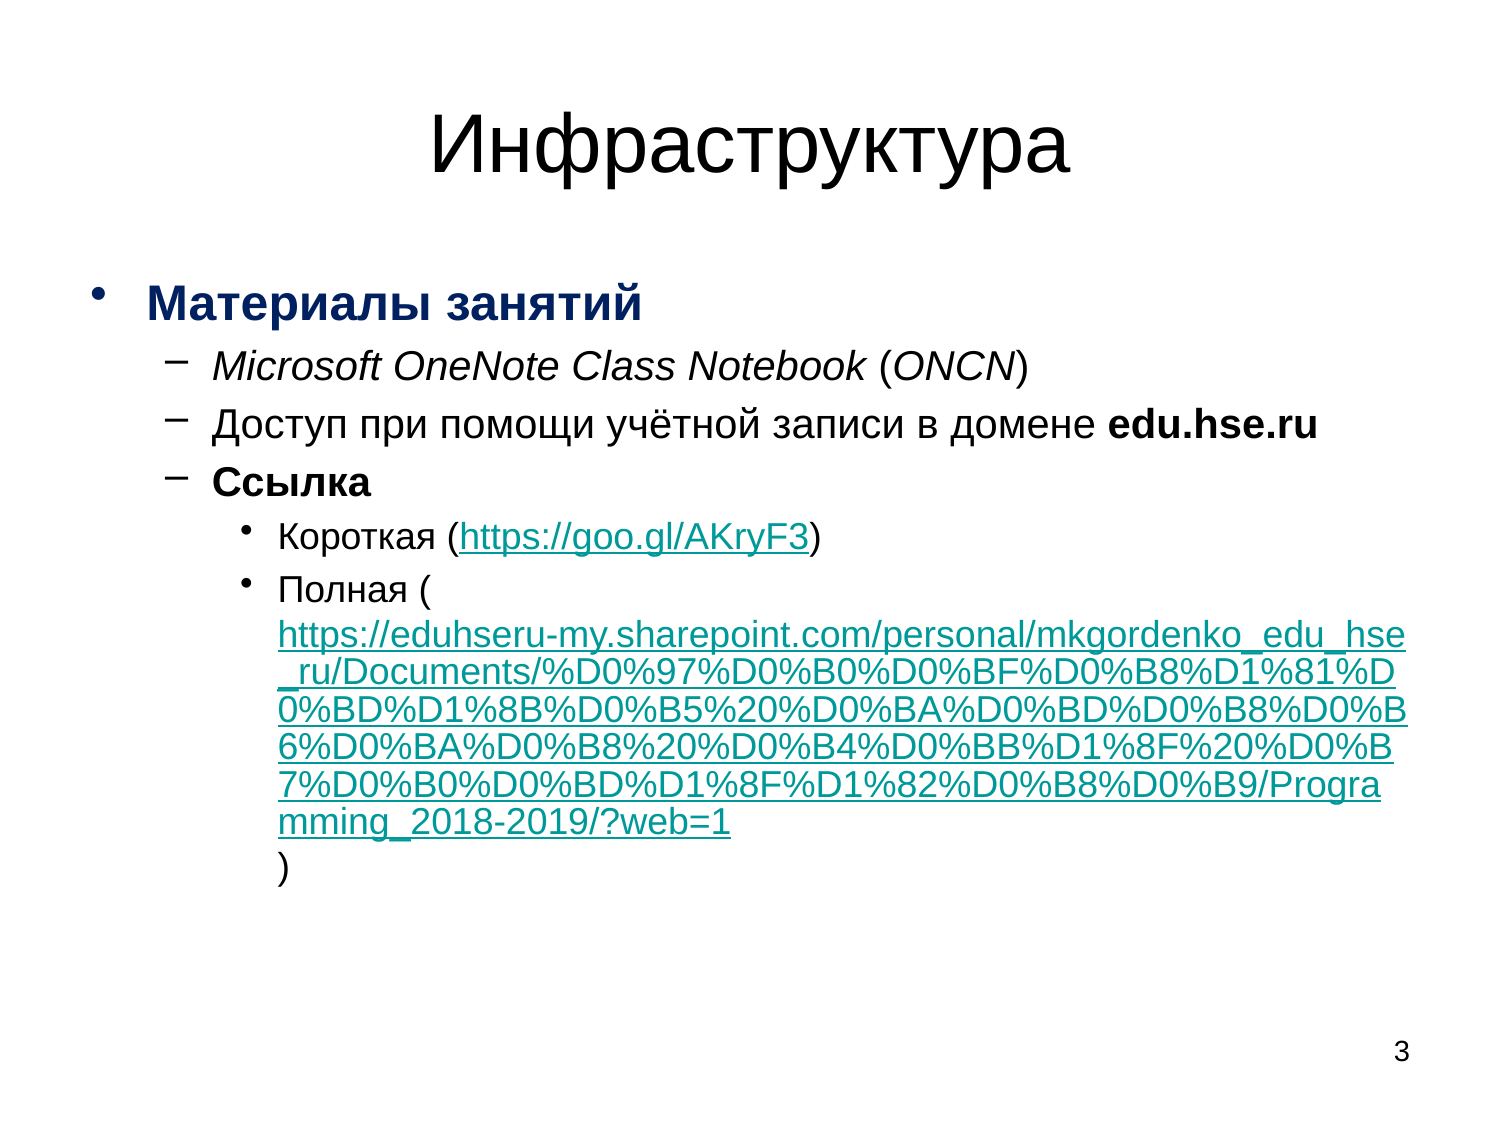

# Инфраструктура
Материалы занятий
Microsoft OneNote Class Notebook (ONCN)
Доступ при помощи учётной записи в домене edu.hse.ru
Ссылка
Короткая (https://goo.gl/AKryF3)
Полная (https://eduhseru-my.sharepoint.com/personal/mkgordenko_edu_hse_ru/Documents/%D0%97%D0%B0%D0%BF%D0%B8%D1%81%D0%BD%D1%8B%D0%B5%20%D0%BA%D0%BD%D0%B8%D0%B6%D0%BA%D0%B8%20%D0%B4%D0%BB%D1%8F%20%D0%B7%D0%B0%D0%BD%D1%8F%D1%82%D0%B8%D0%B9/Programming_2018-2019/?web=1)
3